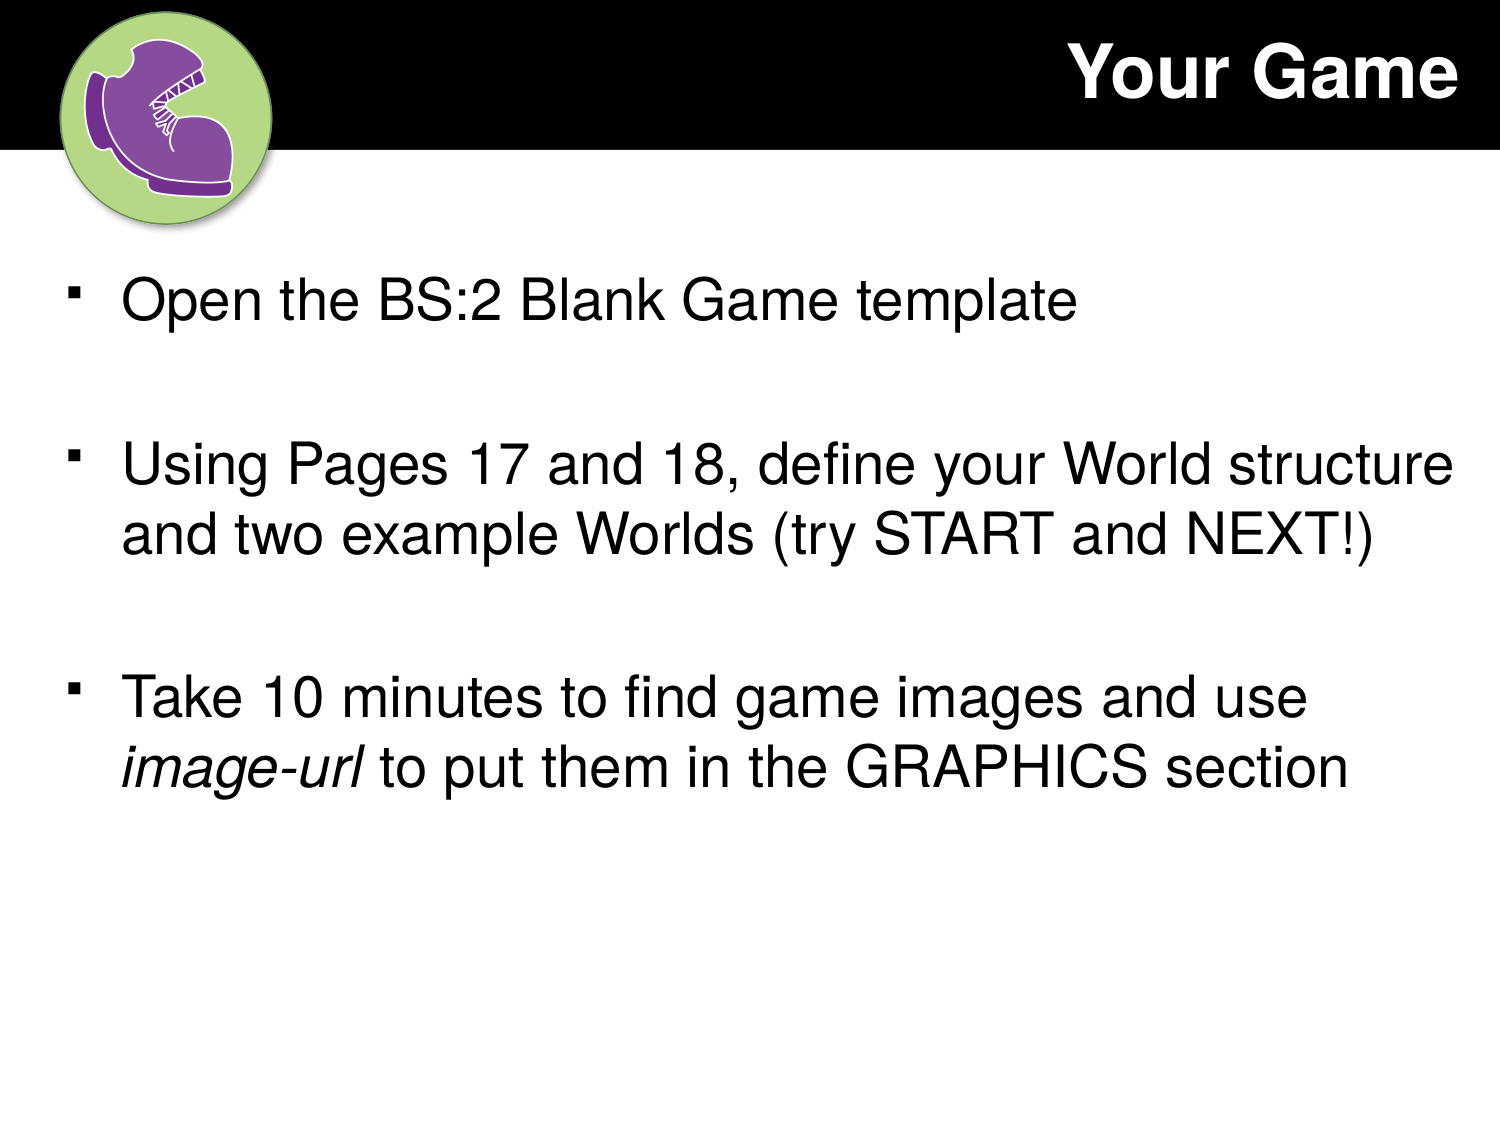

# Your Game
Open the BS:2 Blank Game template

Using Pages 17 and 18, define your World structure and two example Worlds (try START and NEXT!)

Take 10 minutes to find game images and use image-url to put them in the GRAPHICS section